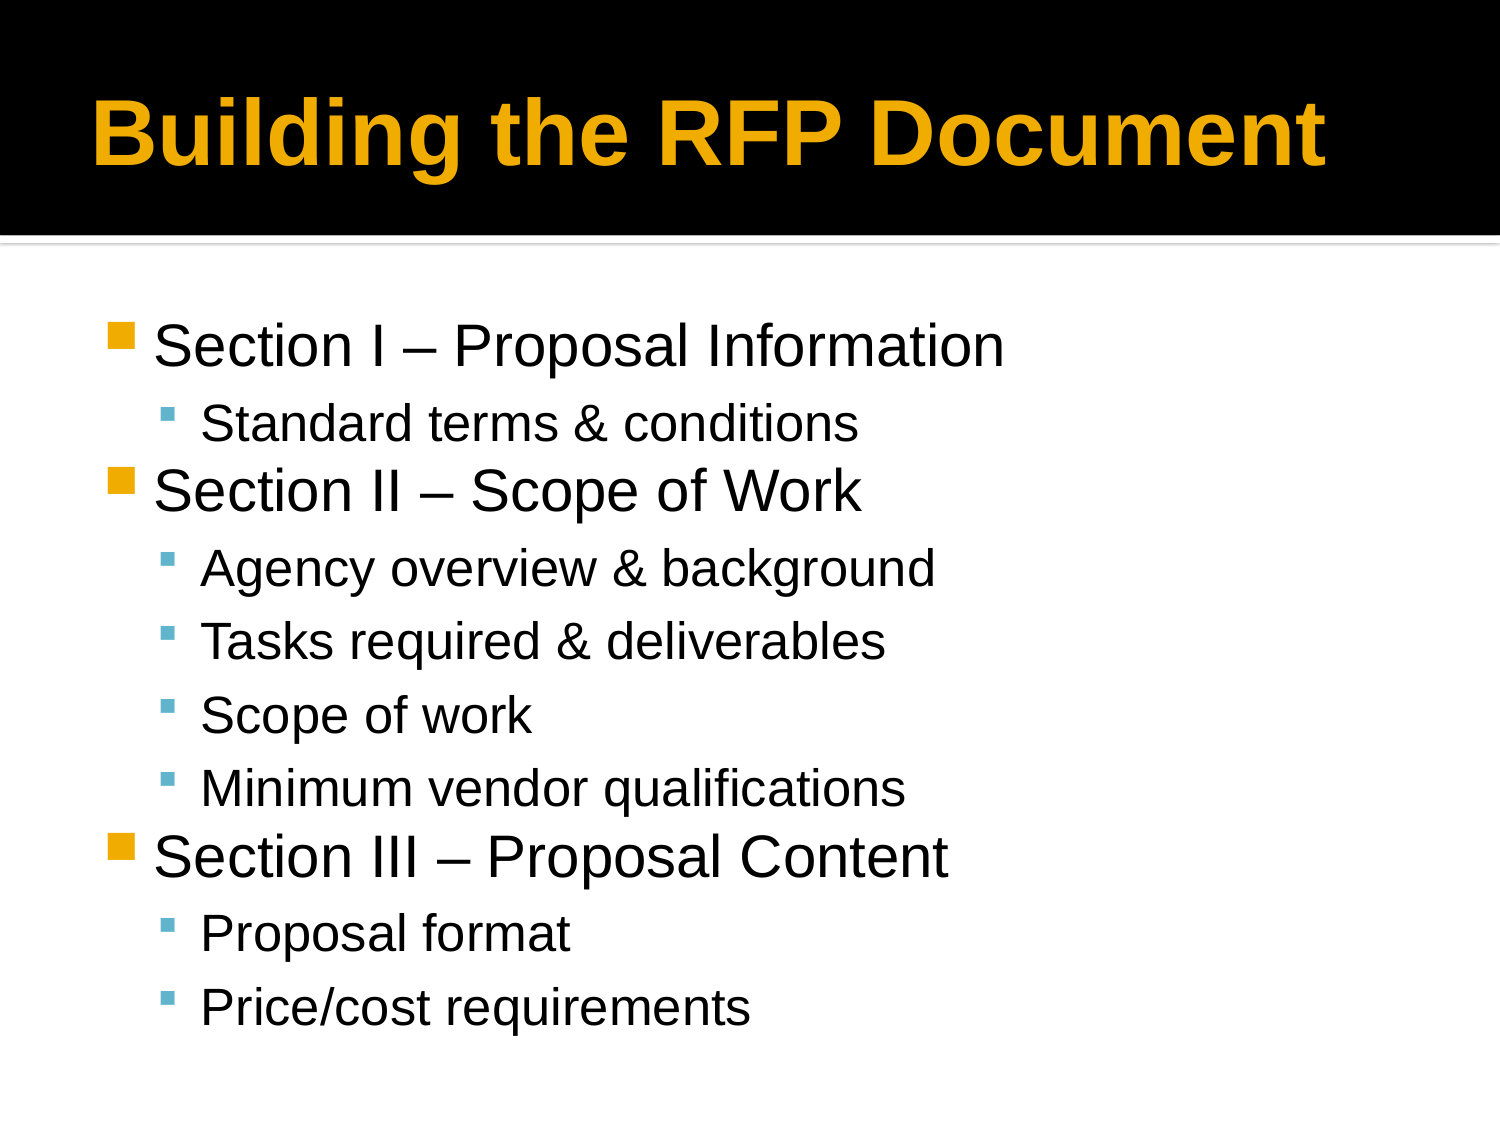

# Building the RFP Document
Section I – Proposal Information
Standard terms & conditions
Section II – Scope of Work
Agency overview & background
Tasks required & deliverables
Scope of work
Minimum vendor qualifications
Section III – Proposal Content
Proposal format
Price/cost requirements